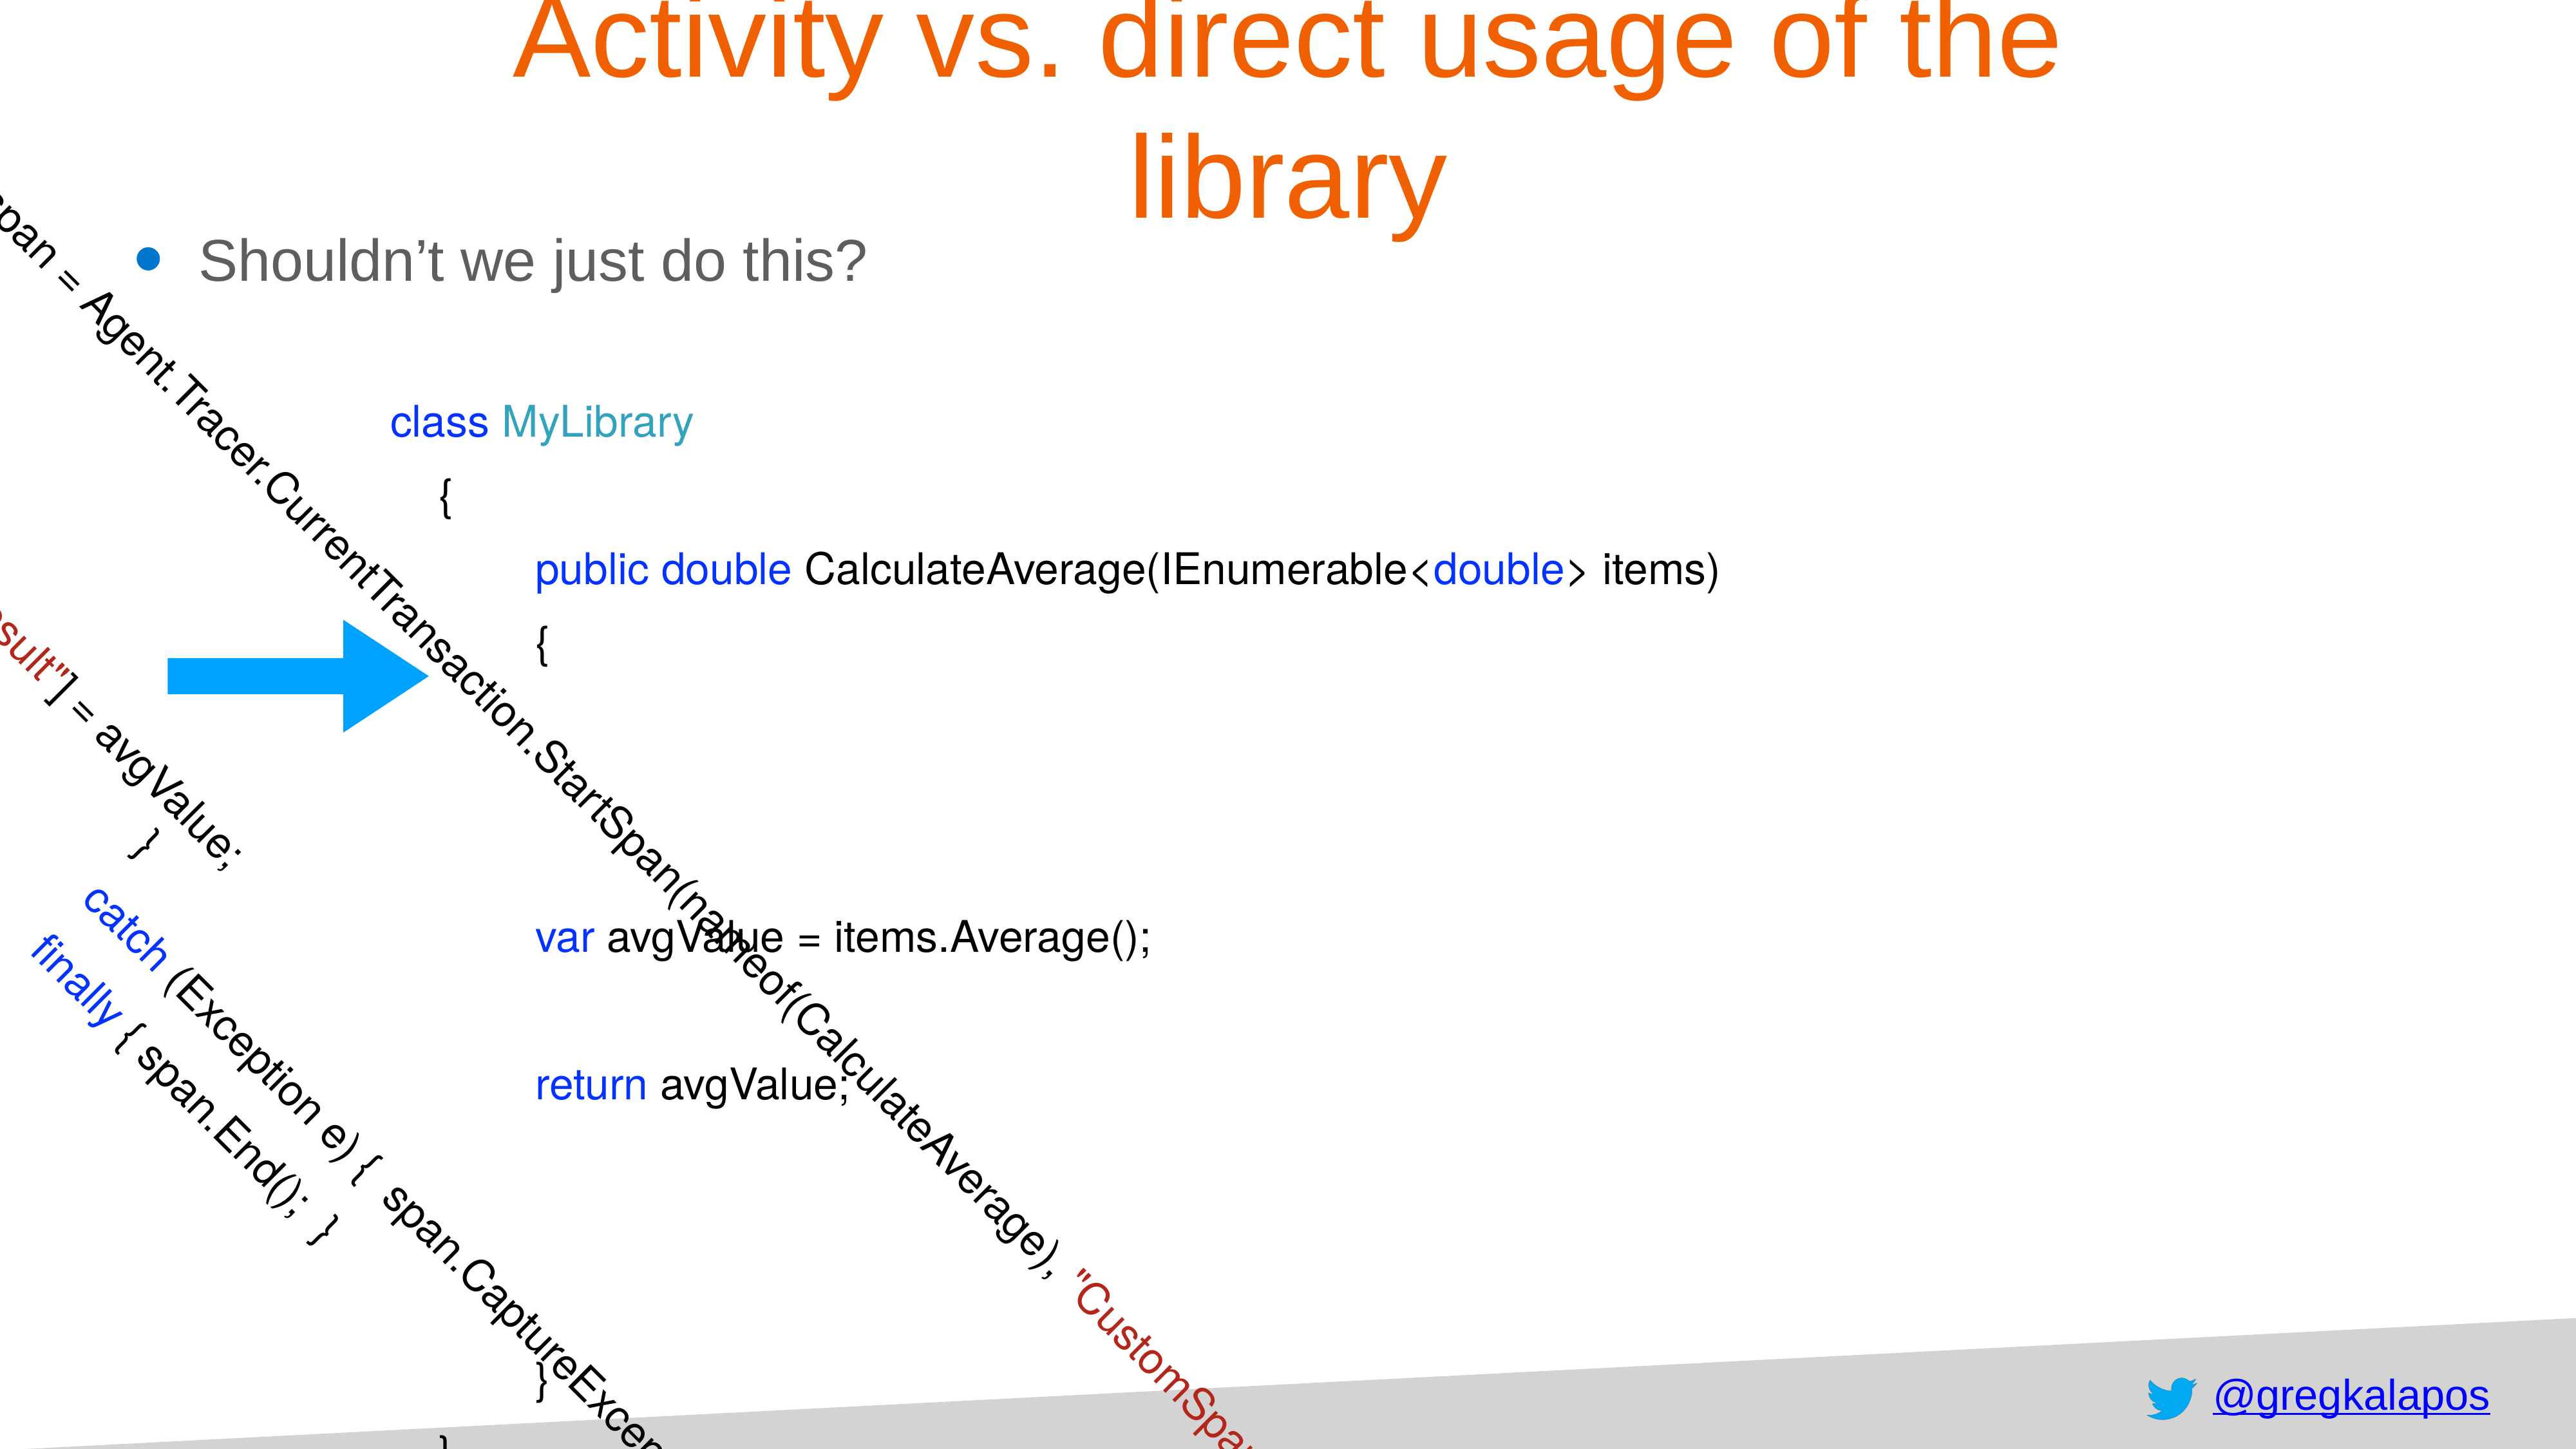

# Activity vs. direct usage of the library
Shouldn’t we just do this?
    class MyLibrary
	{
		public double CalculateAverage(IEnumerable<double> items)
		{

                var avgValue = items.Average();

                return avgValue;

	 	}
	}

var span = Agent.Tracer.CurrentTransaction.StartSpan(nameof(CalculateAverage), "CustomSpan");
try
{

       span.Labels["result"] = avgValue;
}
catch (Exception e) {  span.CaptureException(e); throw; 	}
finally { span.End();  }